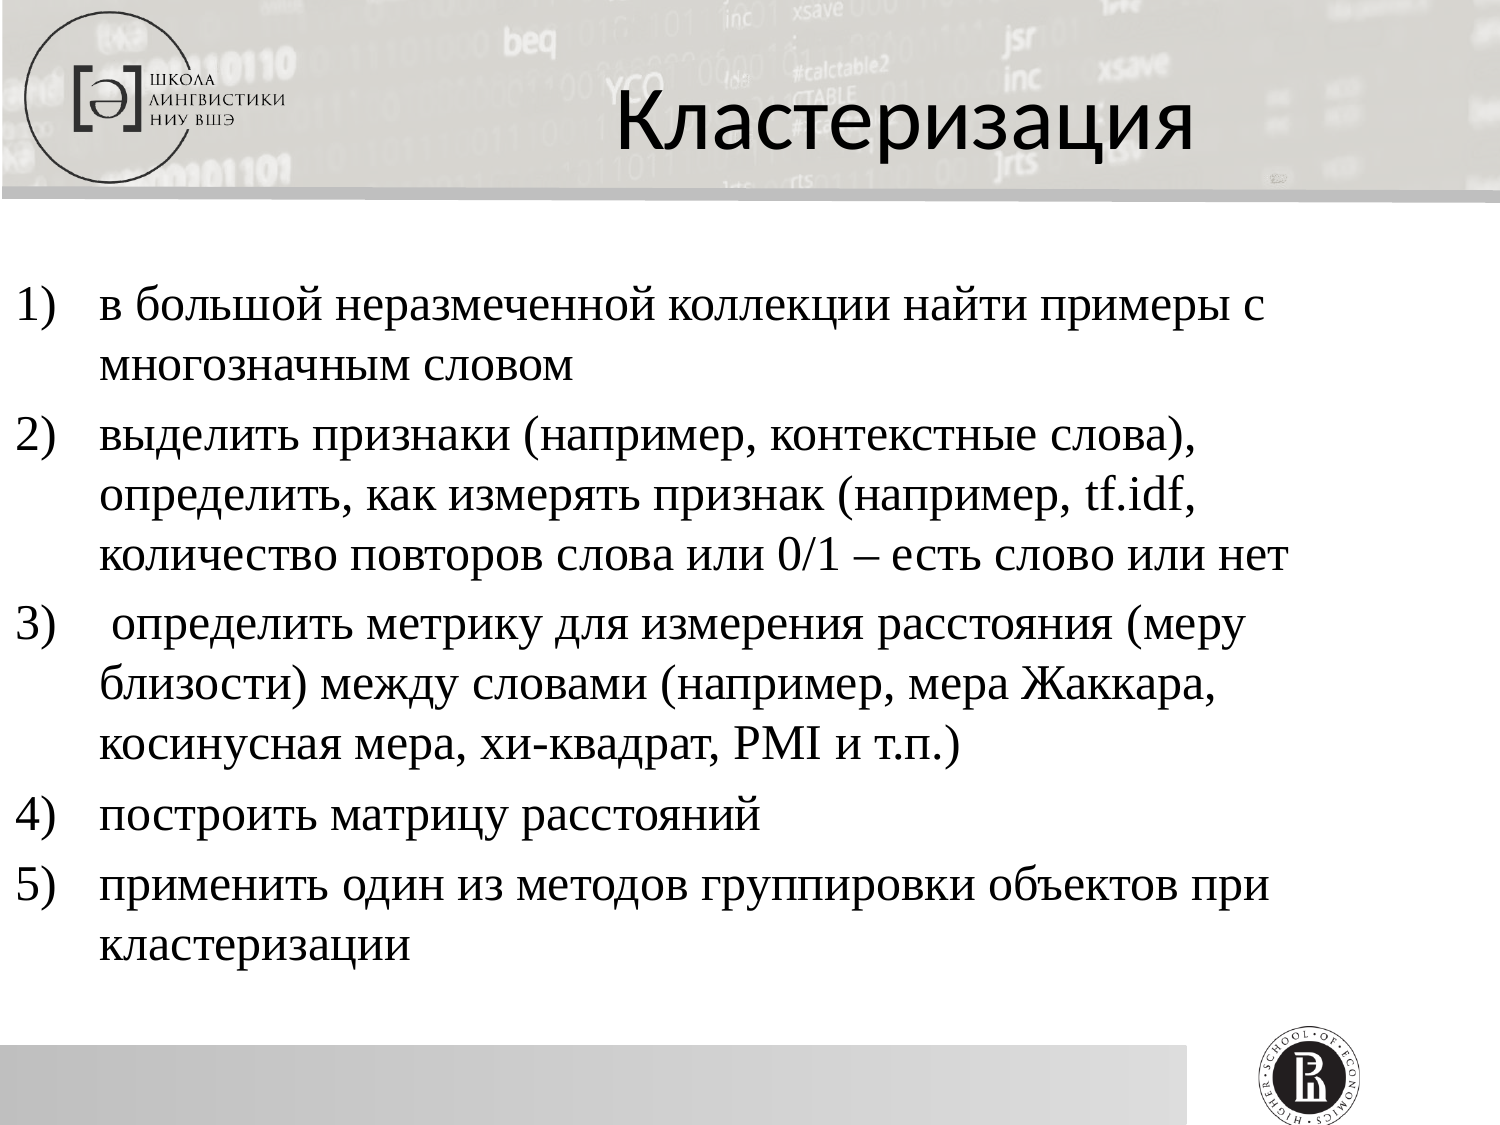

Кластеризация
в большой неразмеченной коллекции найти примеры с многозначным словом
выделить признаки (например, контекстные слова), определить, как измерять признак (например, tf.idf, количество повторов слова или 0/1 – есть слово или нет
 определить метрику для измерения расстояния (меру близости) между словами (например, мера Жаккара, косинусная мера, хи-квадрат, PMI и т.п.)
построить матрицу расстояний
применить один из методов группировки объектов при кластеризации